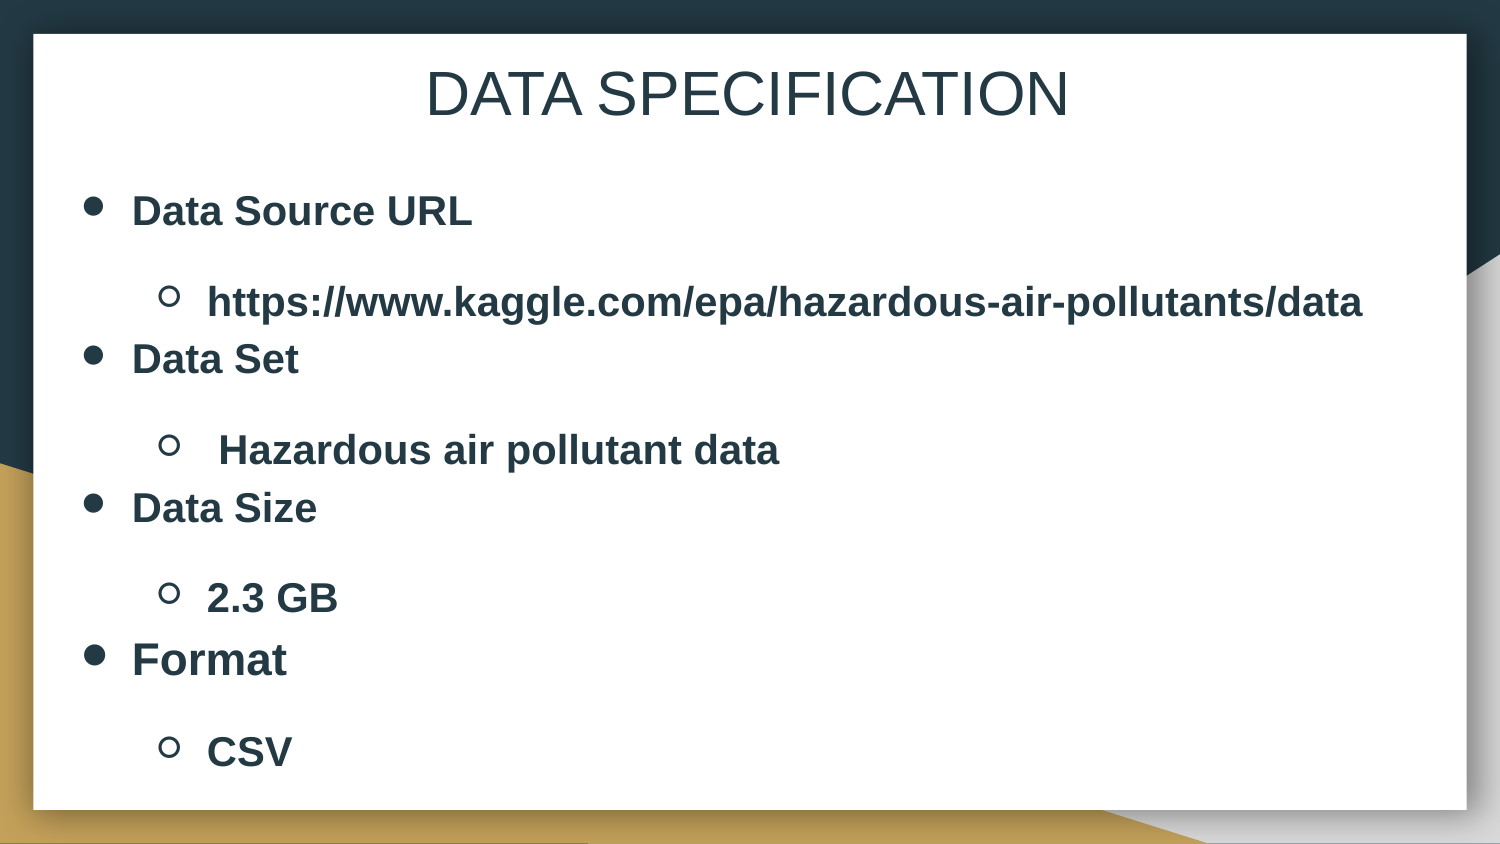

# DATA SPECIFICATION
Data Source URL
https://www.kaggle.com/epa/hazardous-air-pollutants/data
Data Set
 Hazardous air pollutant data
Data Size
2.3 GB
Format
CSV